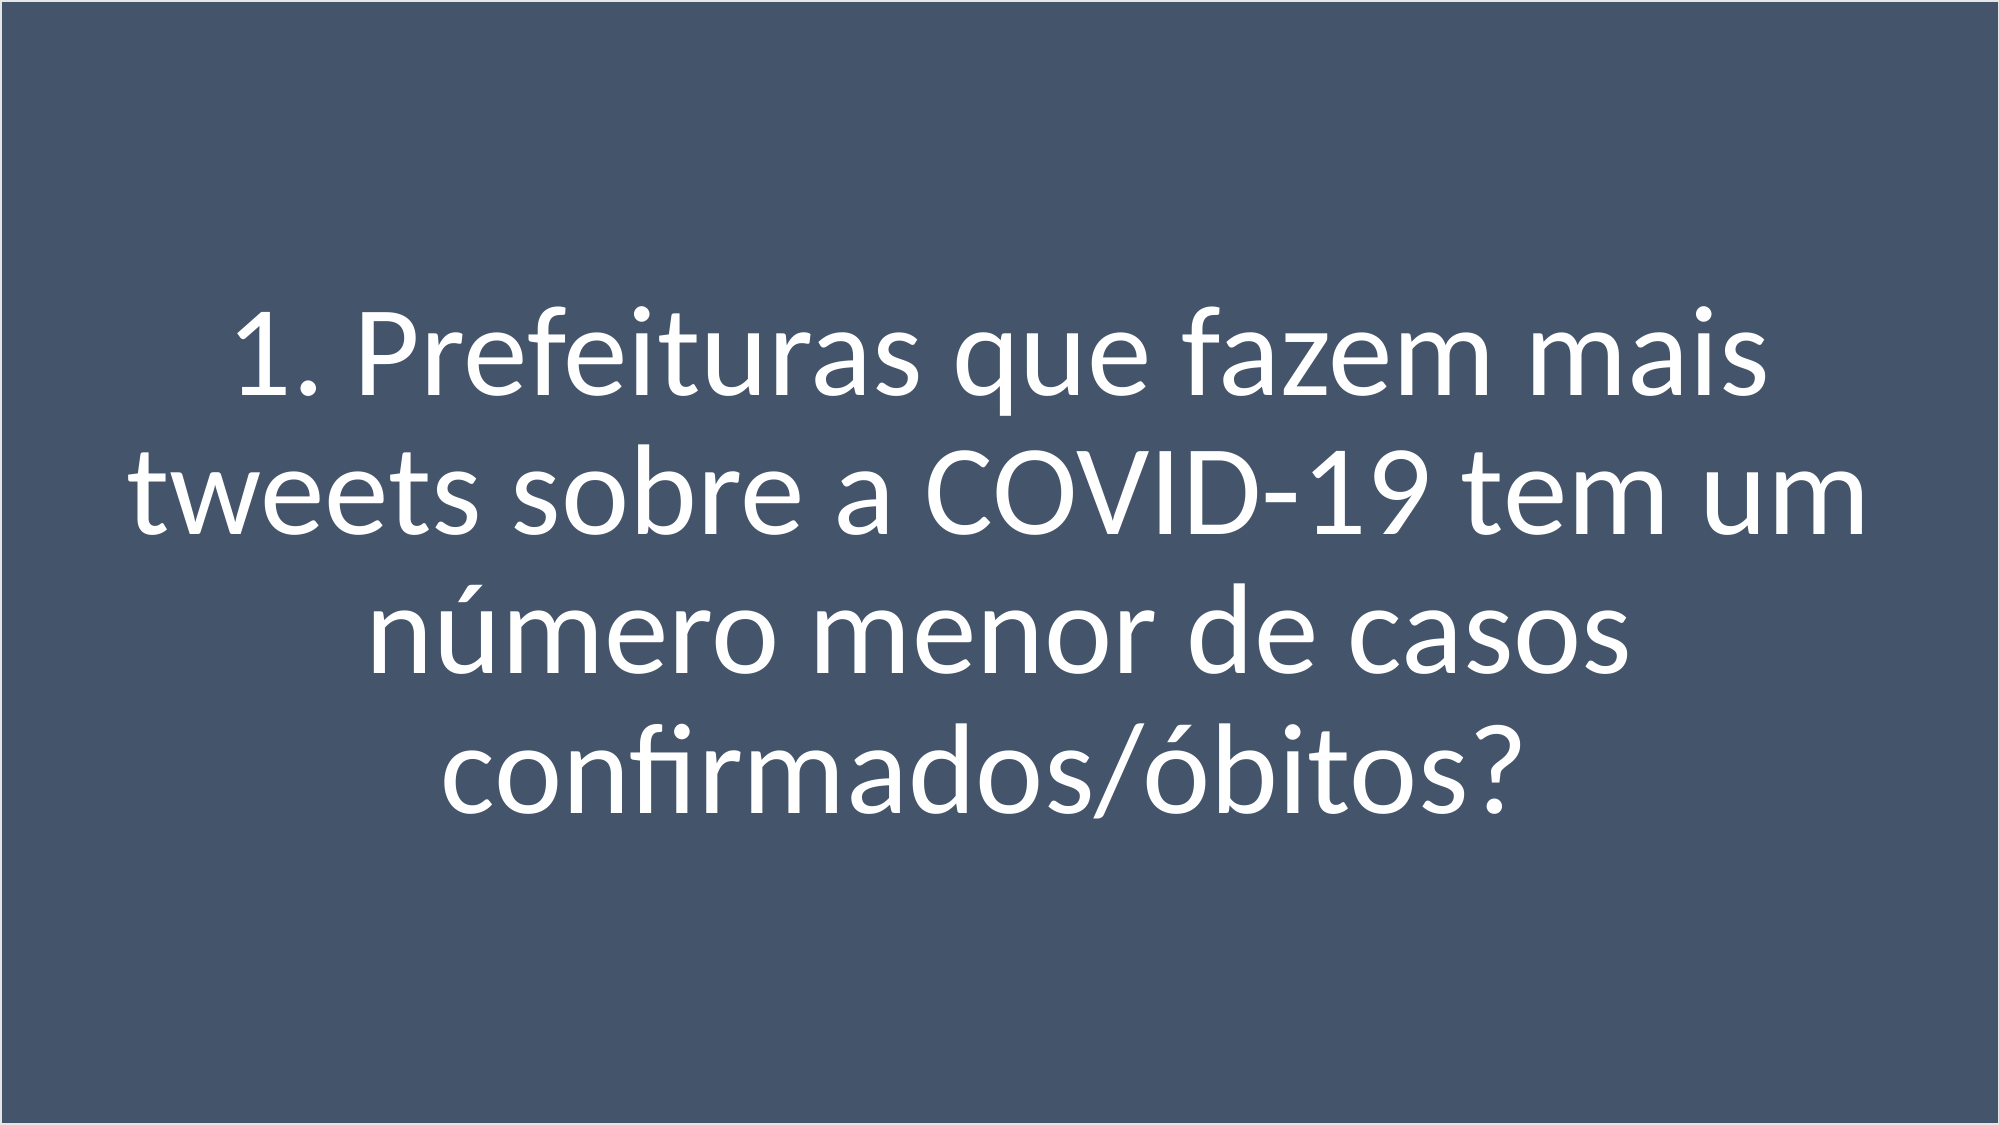

1. Prefeituras que fazem mais tweets sobre a COVID-19 tem um número menor de casos confirmados/óbitos?